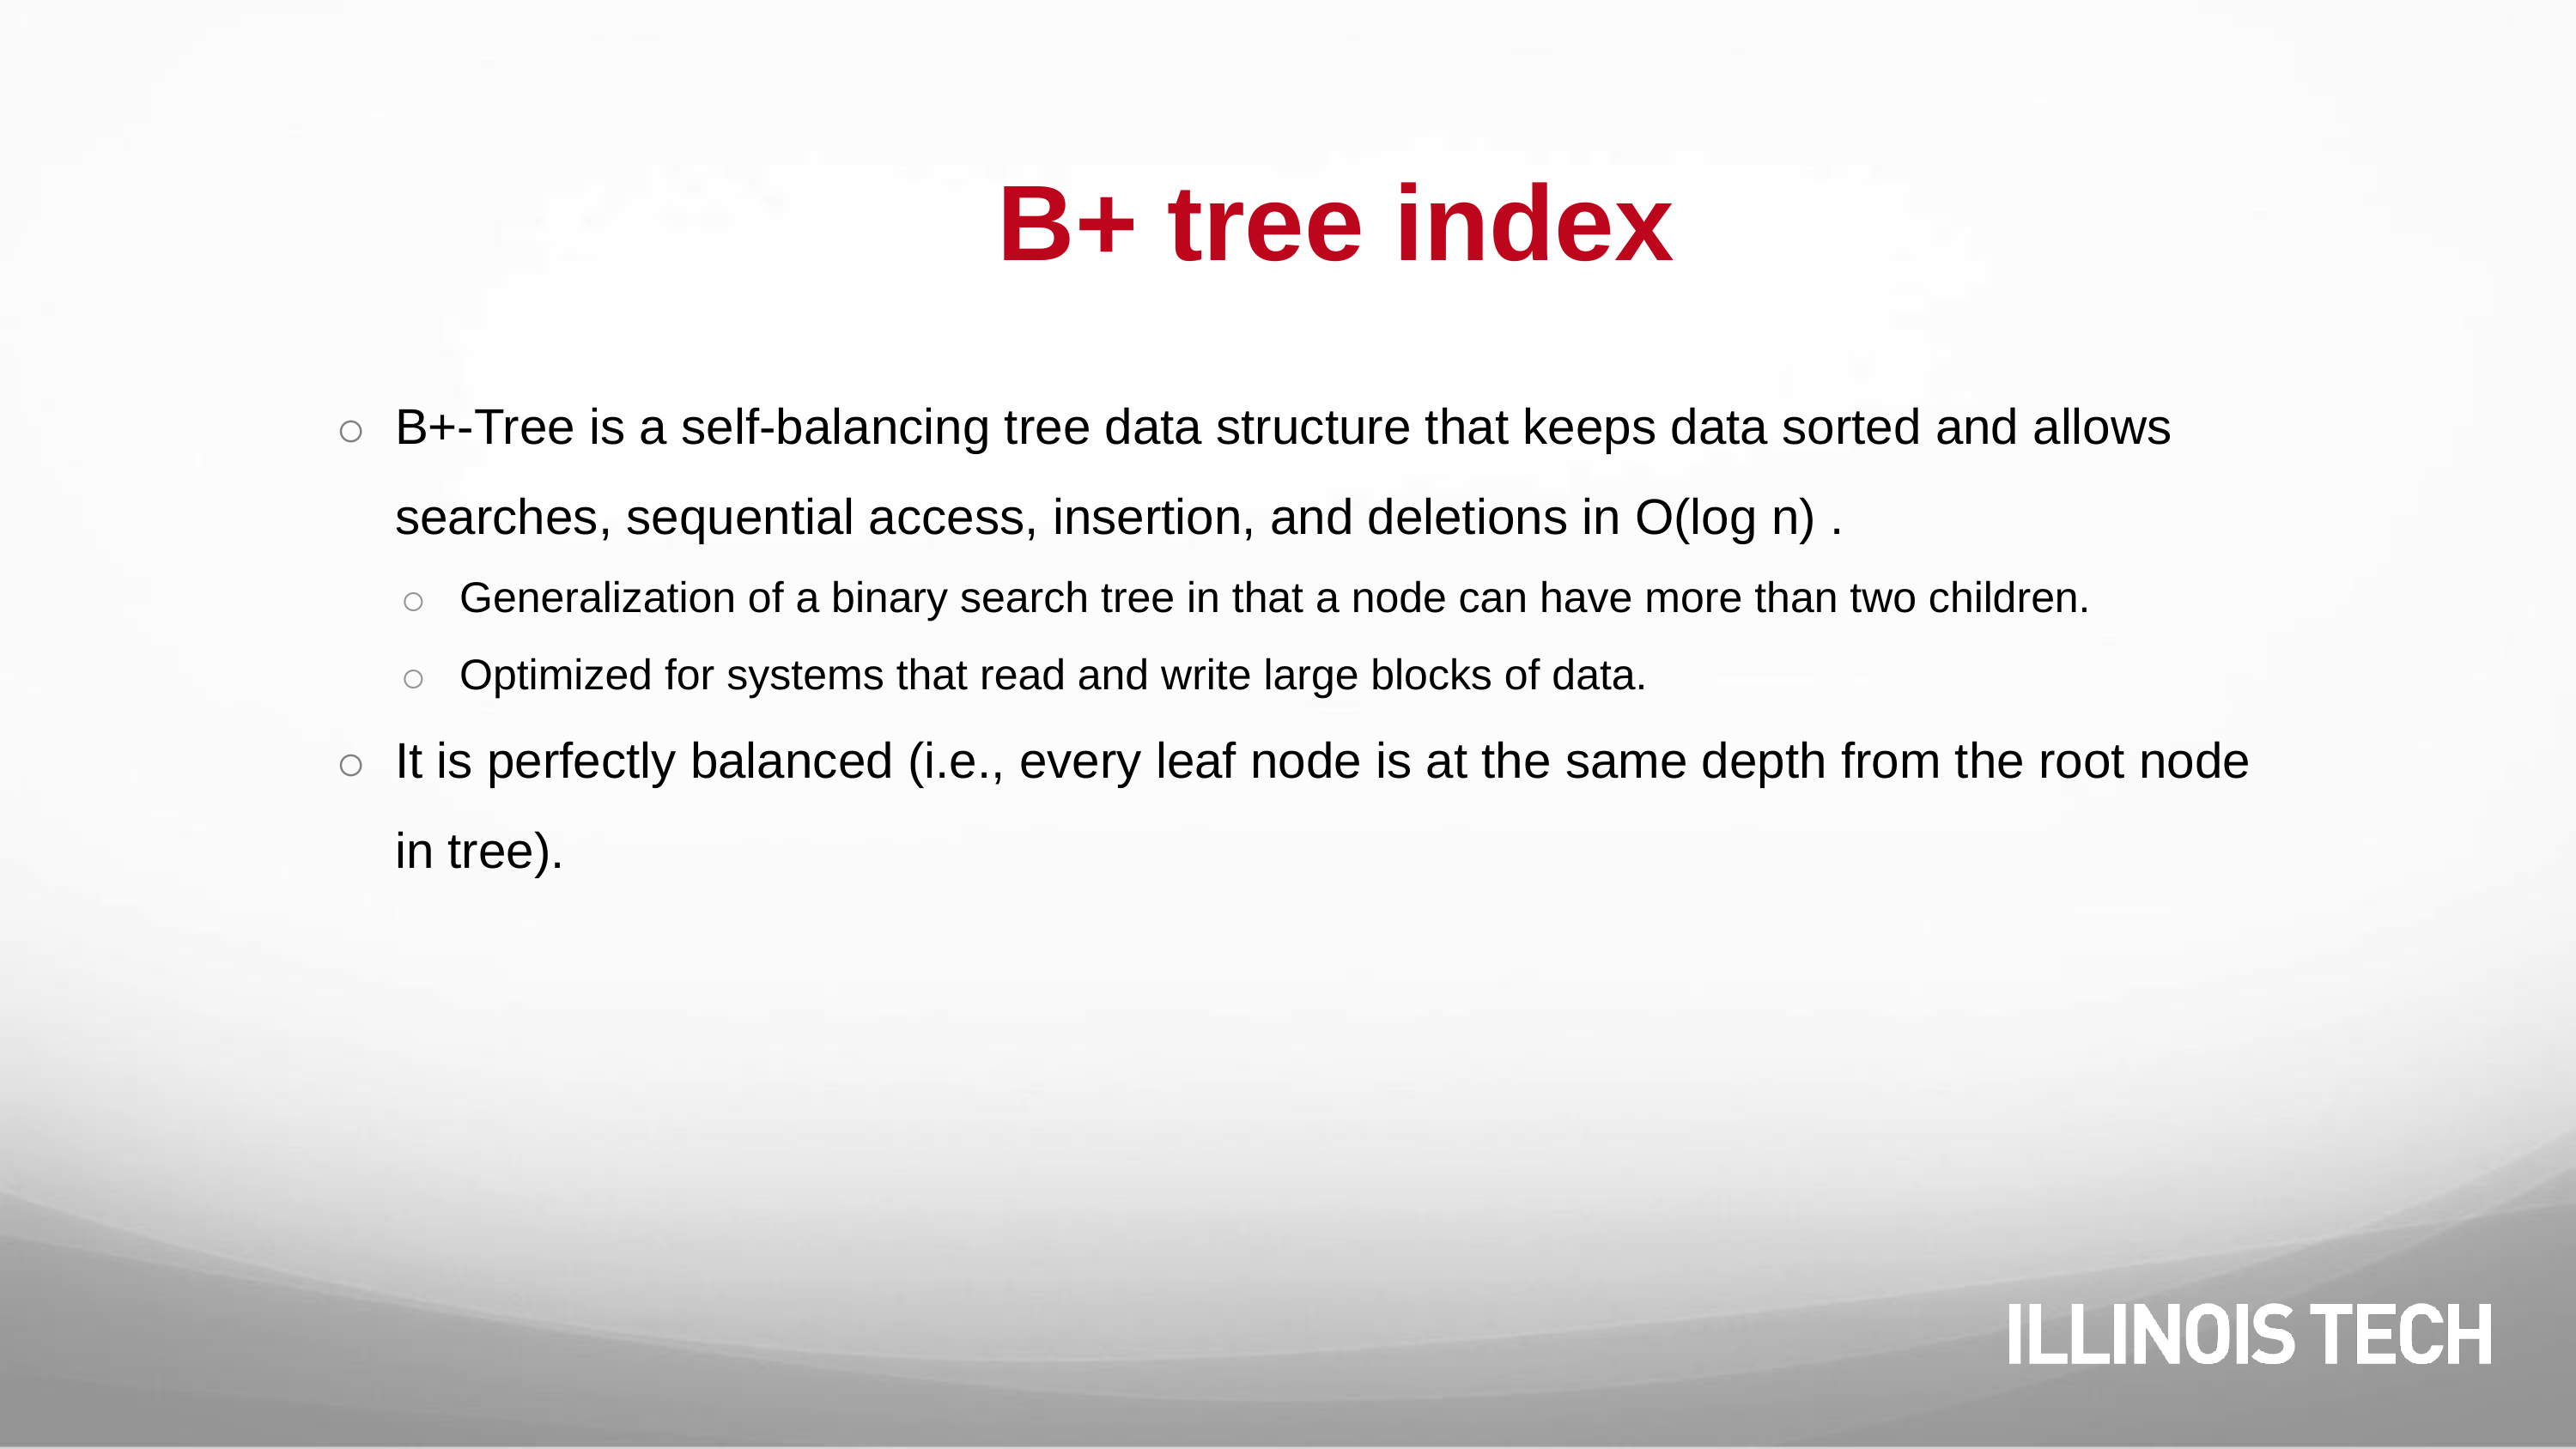

# B+ tree index
B+-Tree is a self-balancing tree data structure that keeps data sorted and allows searches, sequential access, insertion, and deletions in O(log n) .
Generalization of a binary search tree in that a node can have more than two children.
Optimized for systems that read and write large blocks of data.
It is perfectly balanced (i.e., every leaf node is at the same depth from the root node in tree).